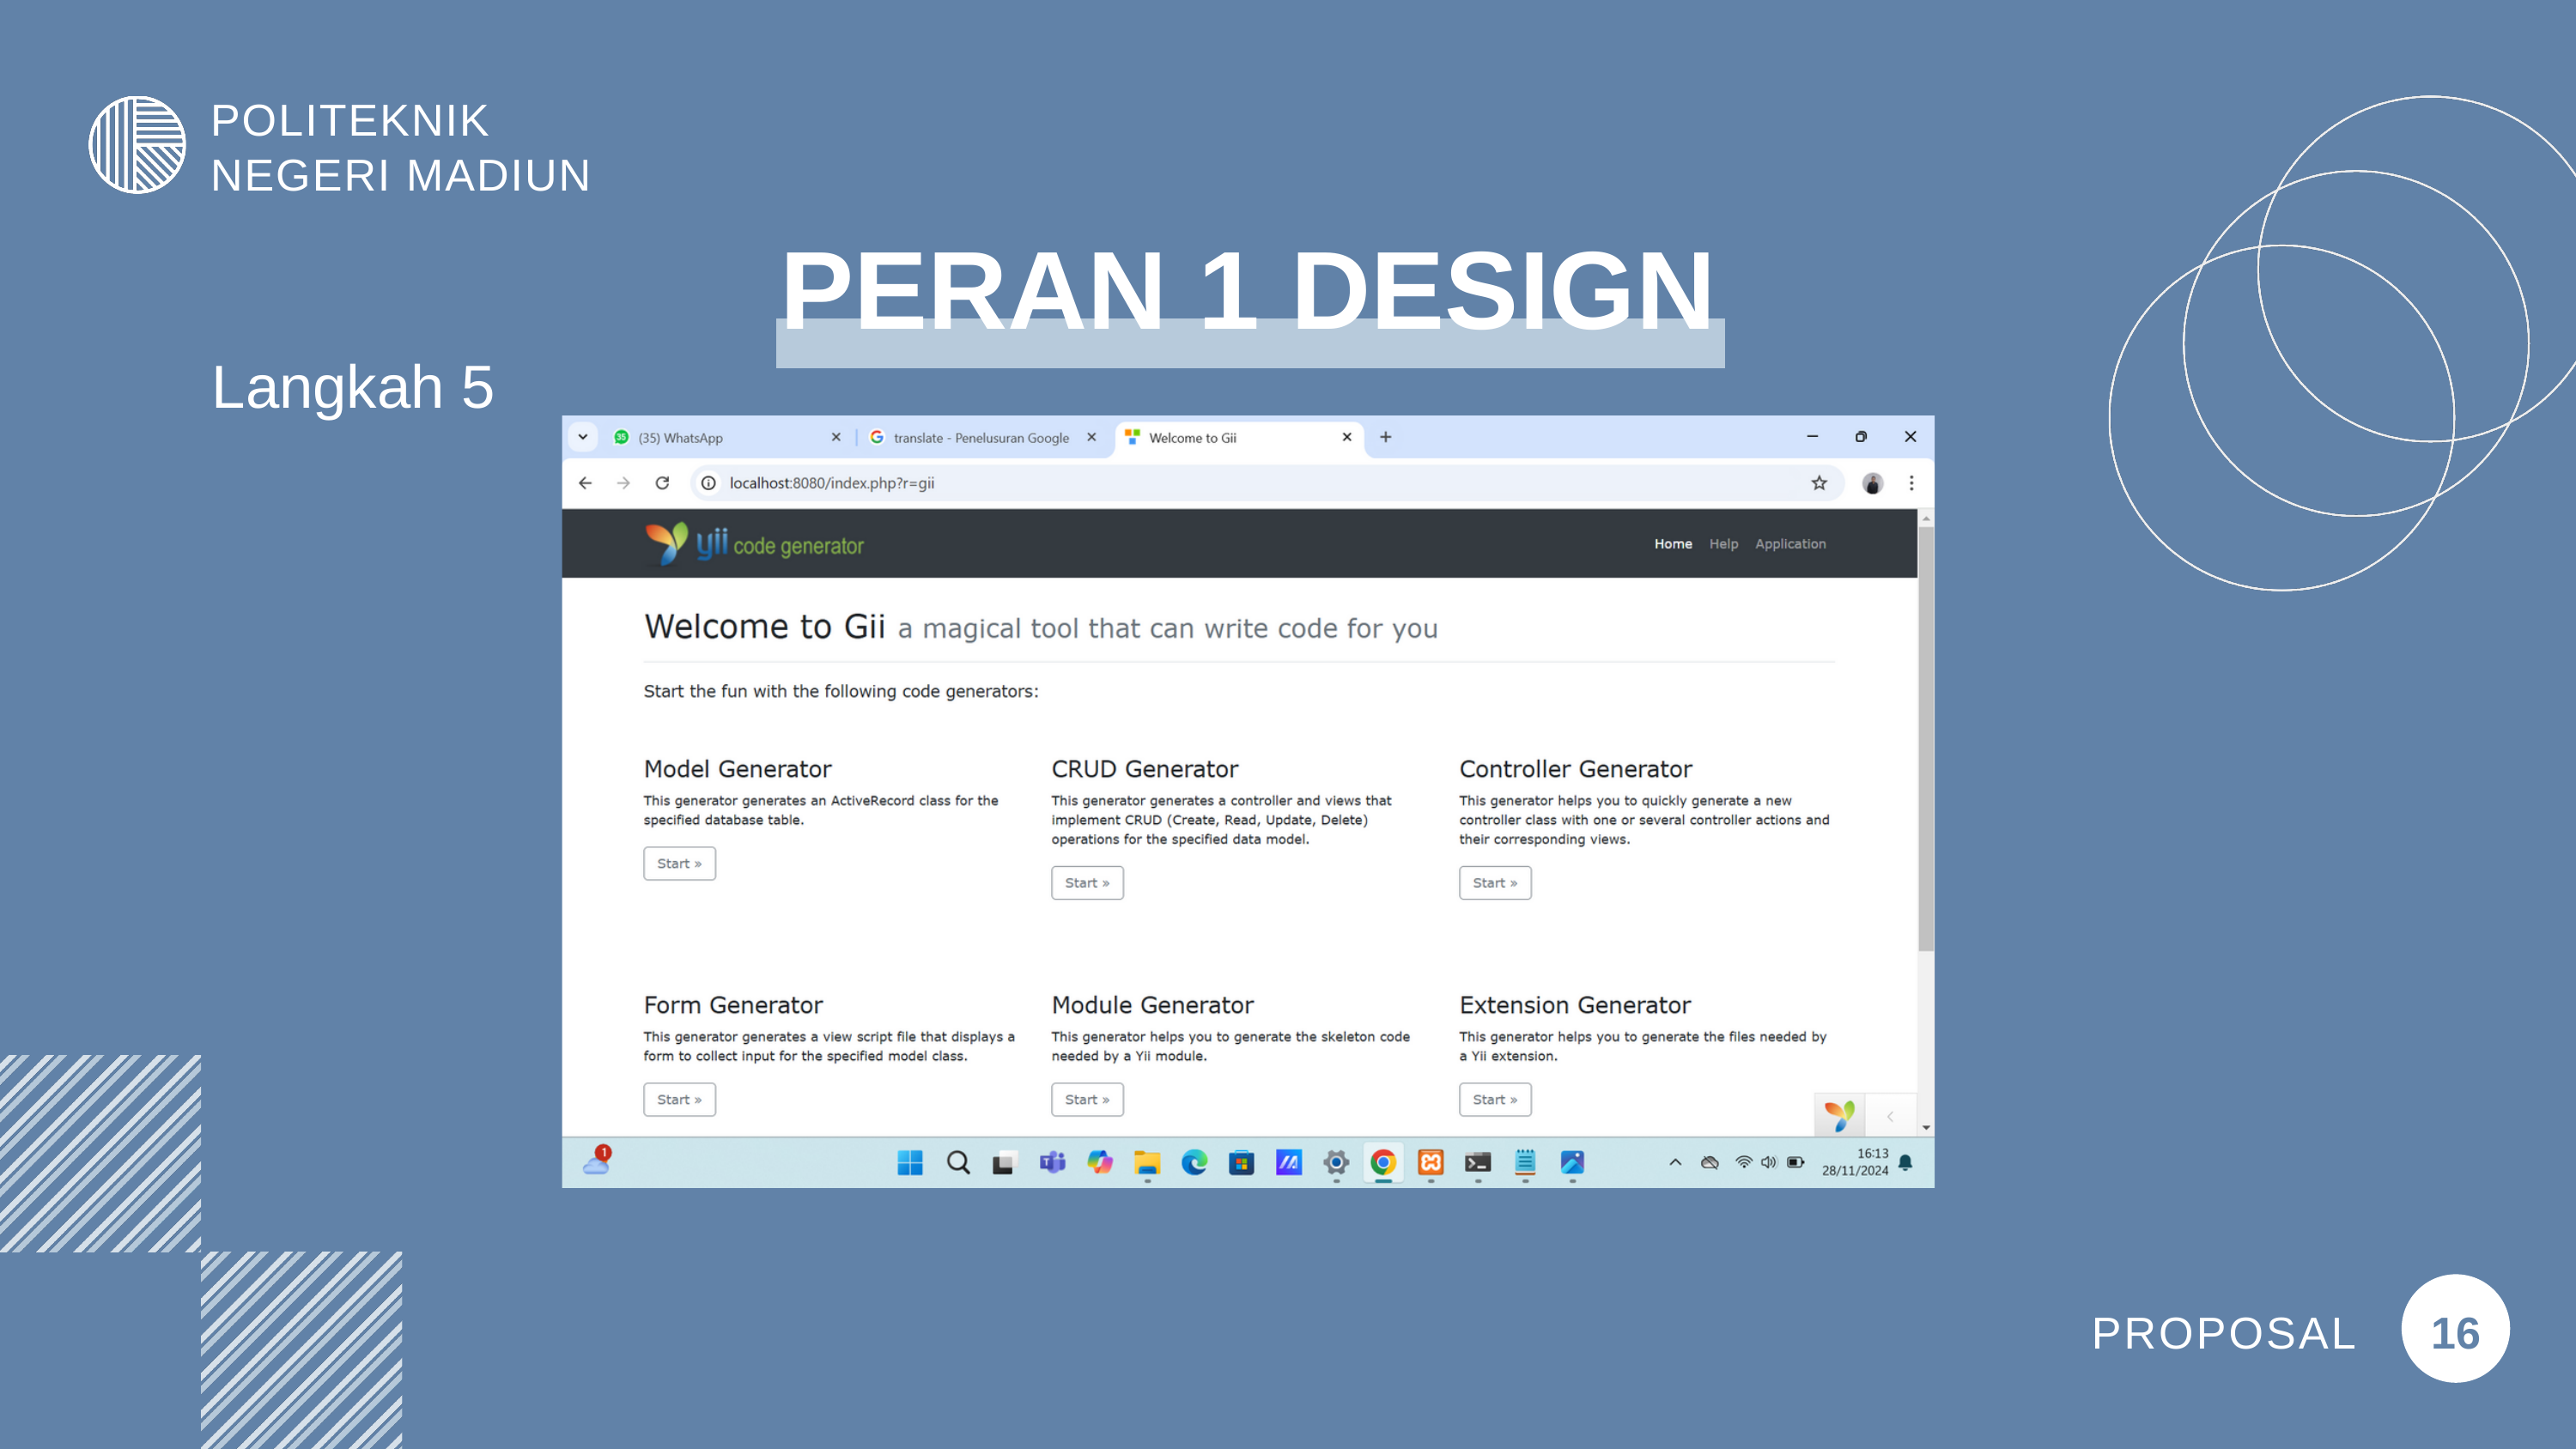

POLITEKNIK NEGERI MADIUN

PERAN 1 DESIGN

Langkah 5

PROPOSAL
16